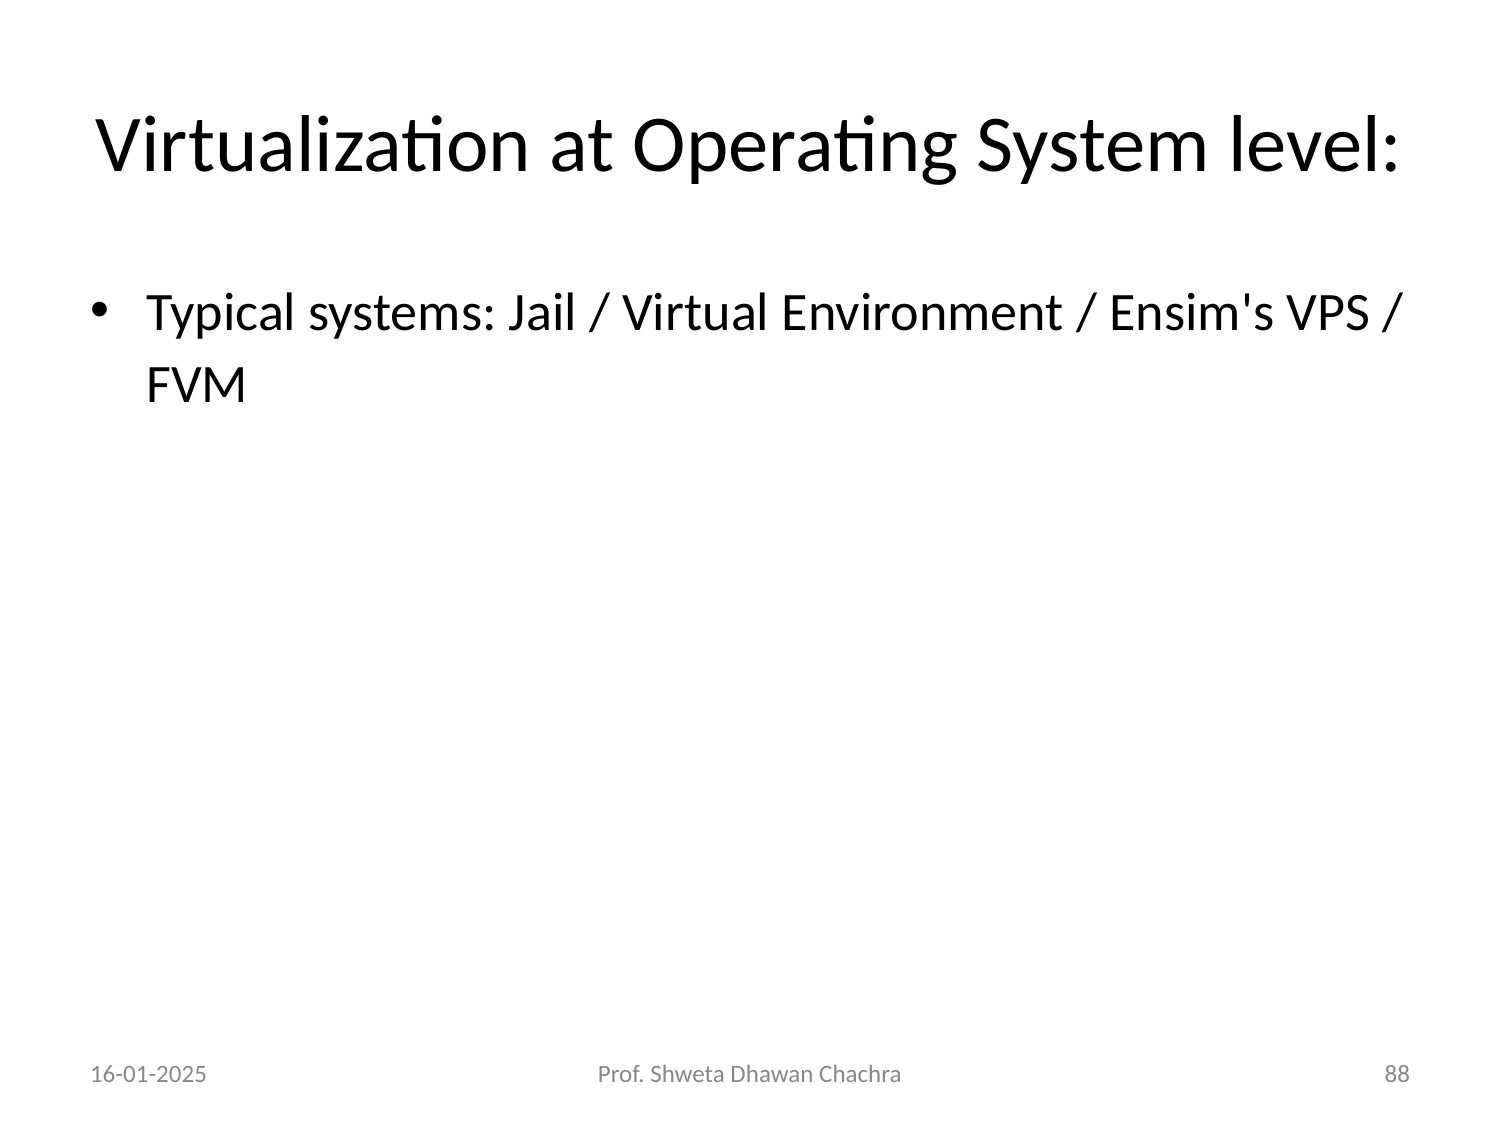

# Virtualization at Operating System level:
Typical systems: Jail / Virtual Environment / Ensim's VPS / FVM

16-01-2025
Prof. Shweta Dhawan Chachra
88